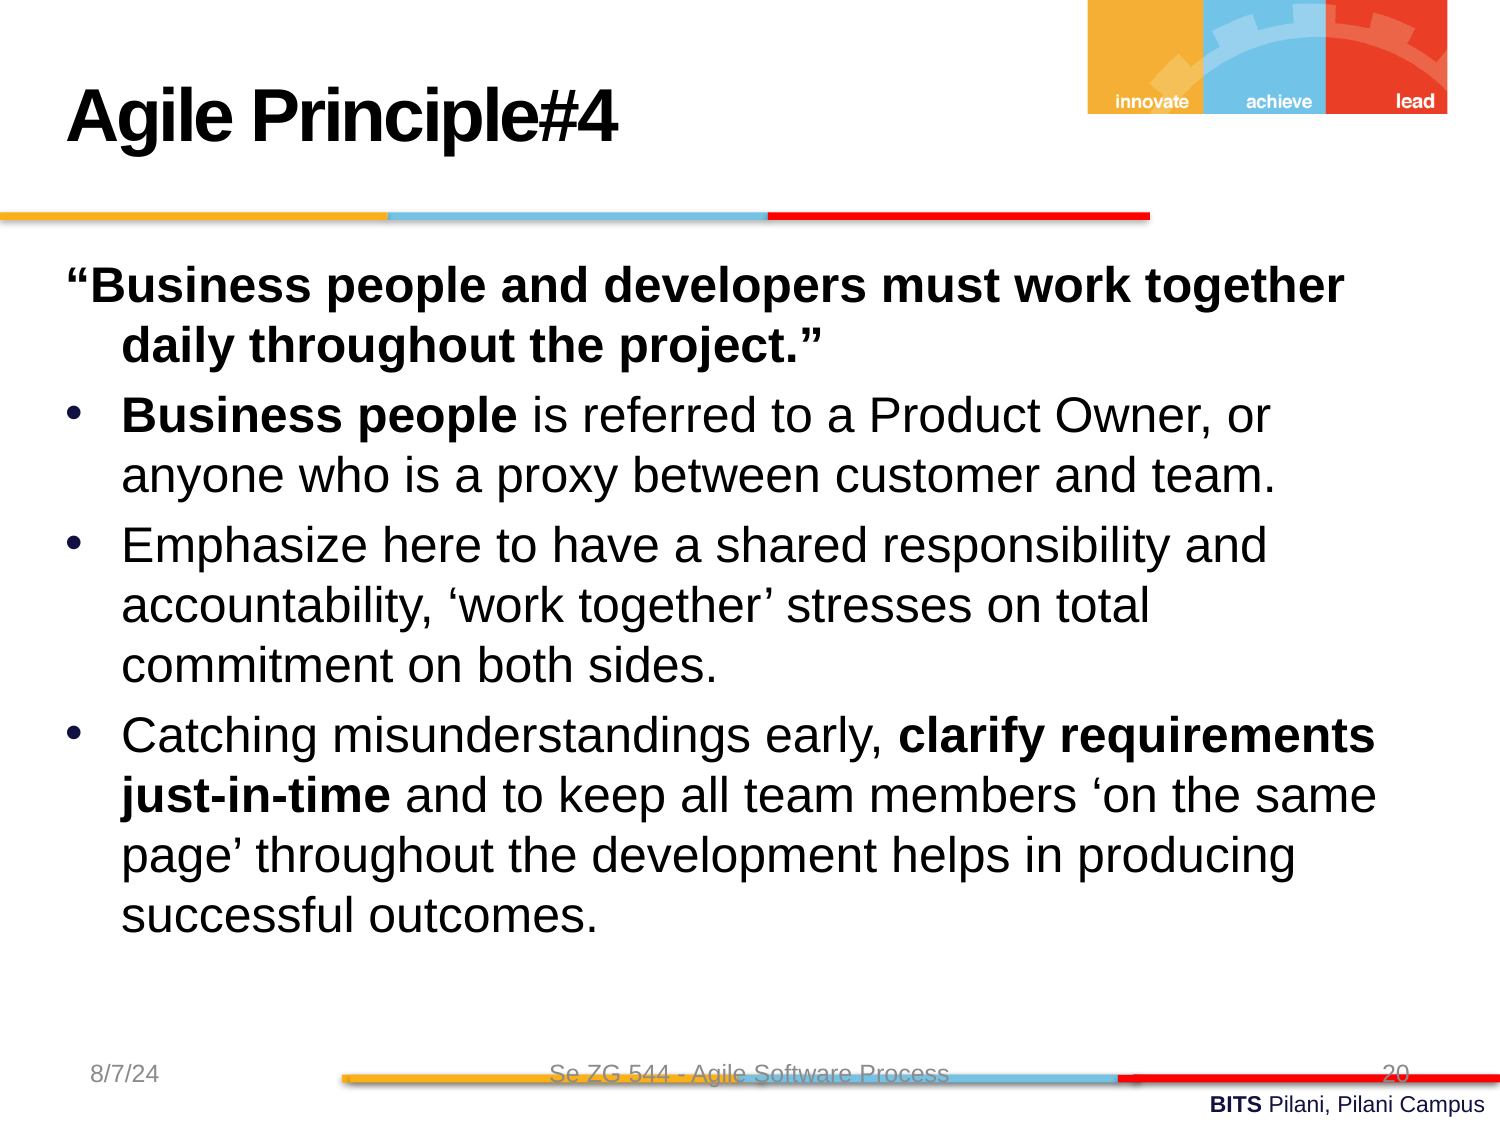

Agile Principle#4
“Business people and developers must work together daily throughout the project.”
Business people is referred to a Product Owner, or anyone who is a proxy between customer and team.
Emphasize here to have a shared responsibility and accountability, ‘work together’ stresses on total commitment on both sides.
Catching misunderstandings early, clarify requirements just-in-time and to keep all team members ‘on the same page’ throughout the development helps in producing successful outcomes.

8/7/24
Se ZG 544 - Agile Software Process
20